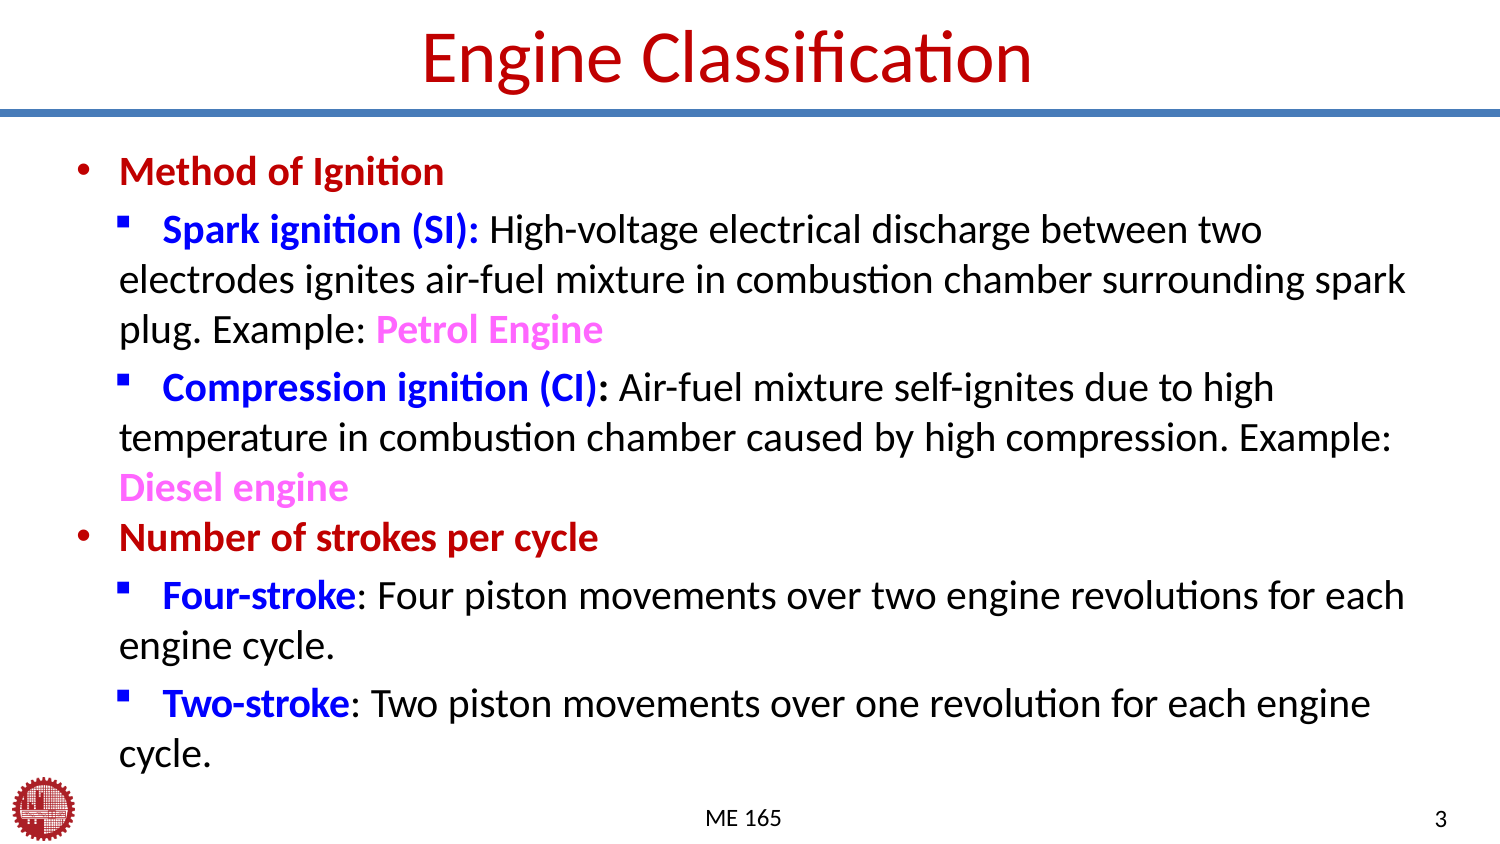

# Engine Classification
Method of Ignition
	Spark ignition (SI): High-voltage electrical discharge between two electrodes ignites air-fuel mixture in combustion chamber surrounding spark plug. Example: Petrol Engine
	Compression ignition (CI): Air-fuel mixture self-ignites due to high temperature in combustion chamber caused by high compression. Example: Diesel engine
Number of strokes per cycle
	Four-stroke: Four piston movements over two engine revolutions for each engine cycle.
	Two-stroke: Two piston movements over one revolution for each engine cycle.
ME 165
3